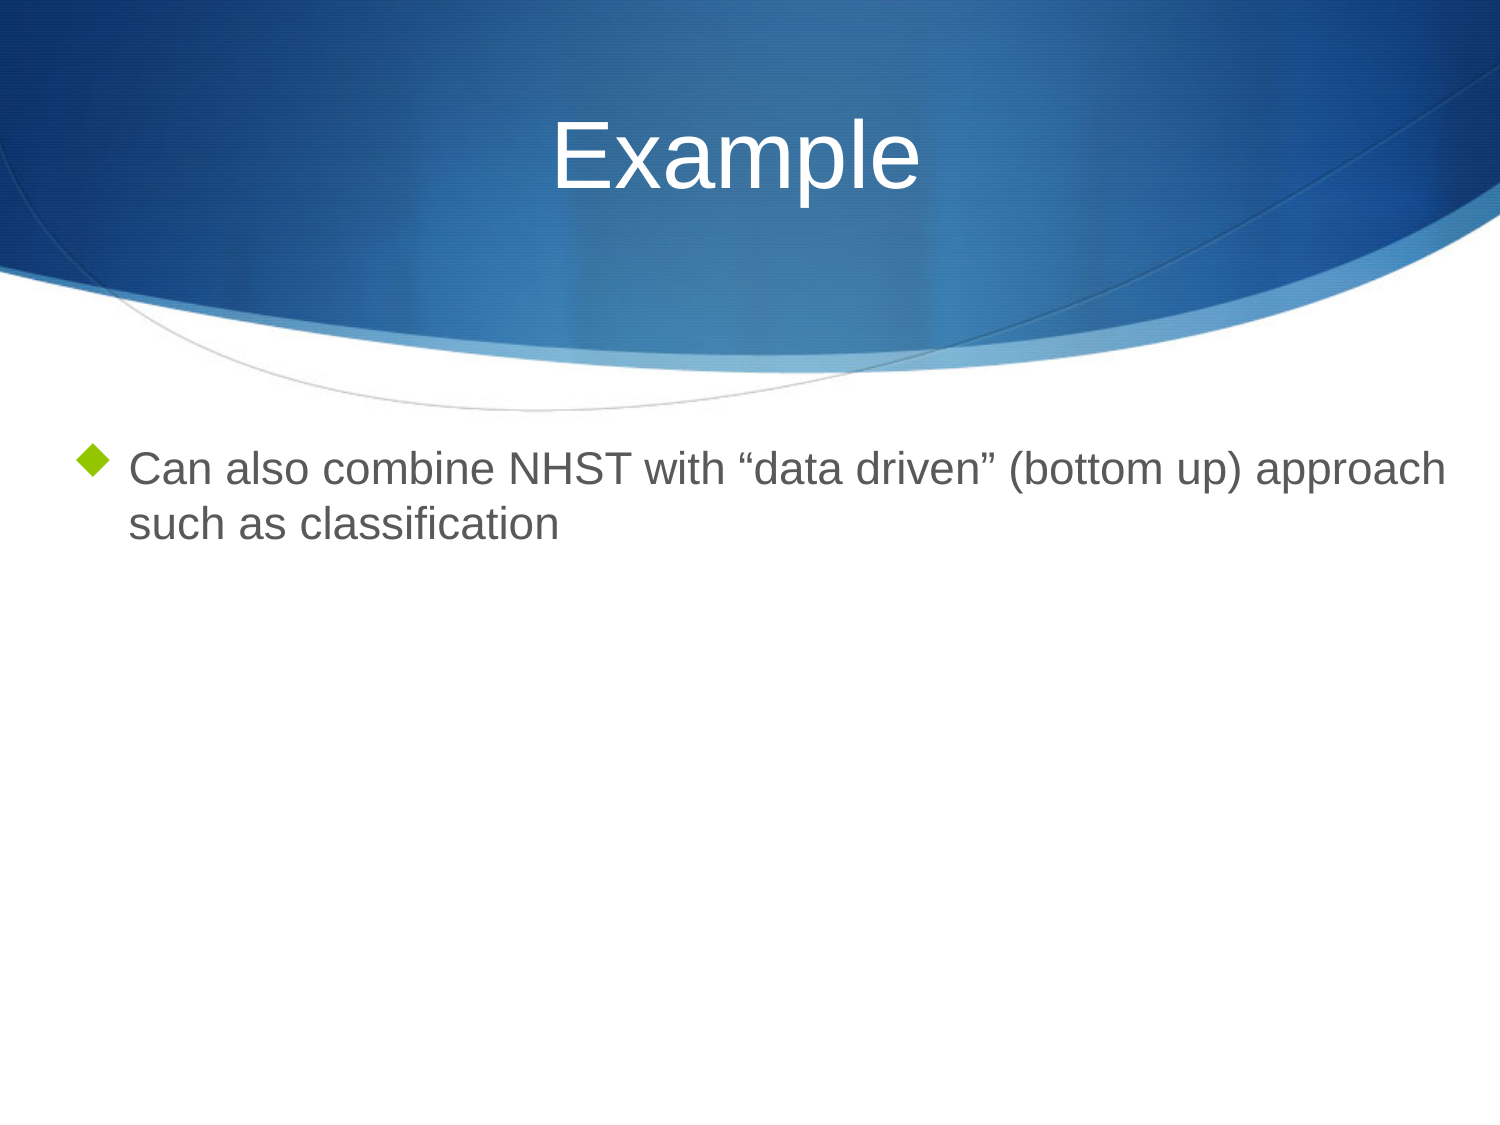

# Example
Can also combine NHST with “data driven” (bottom up) approach such as classification
47